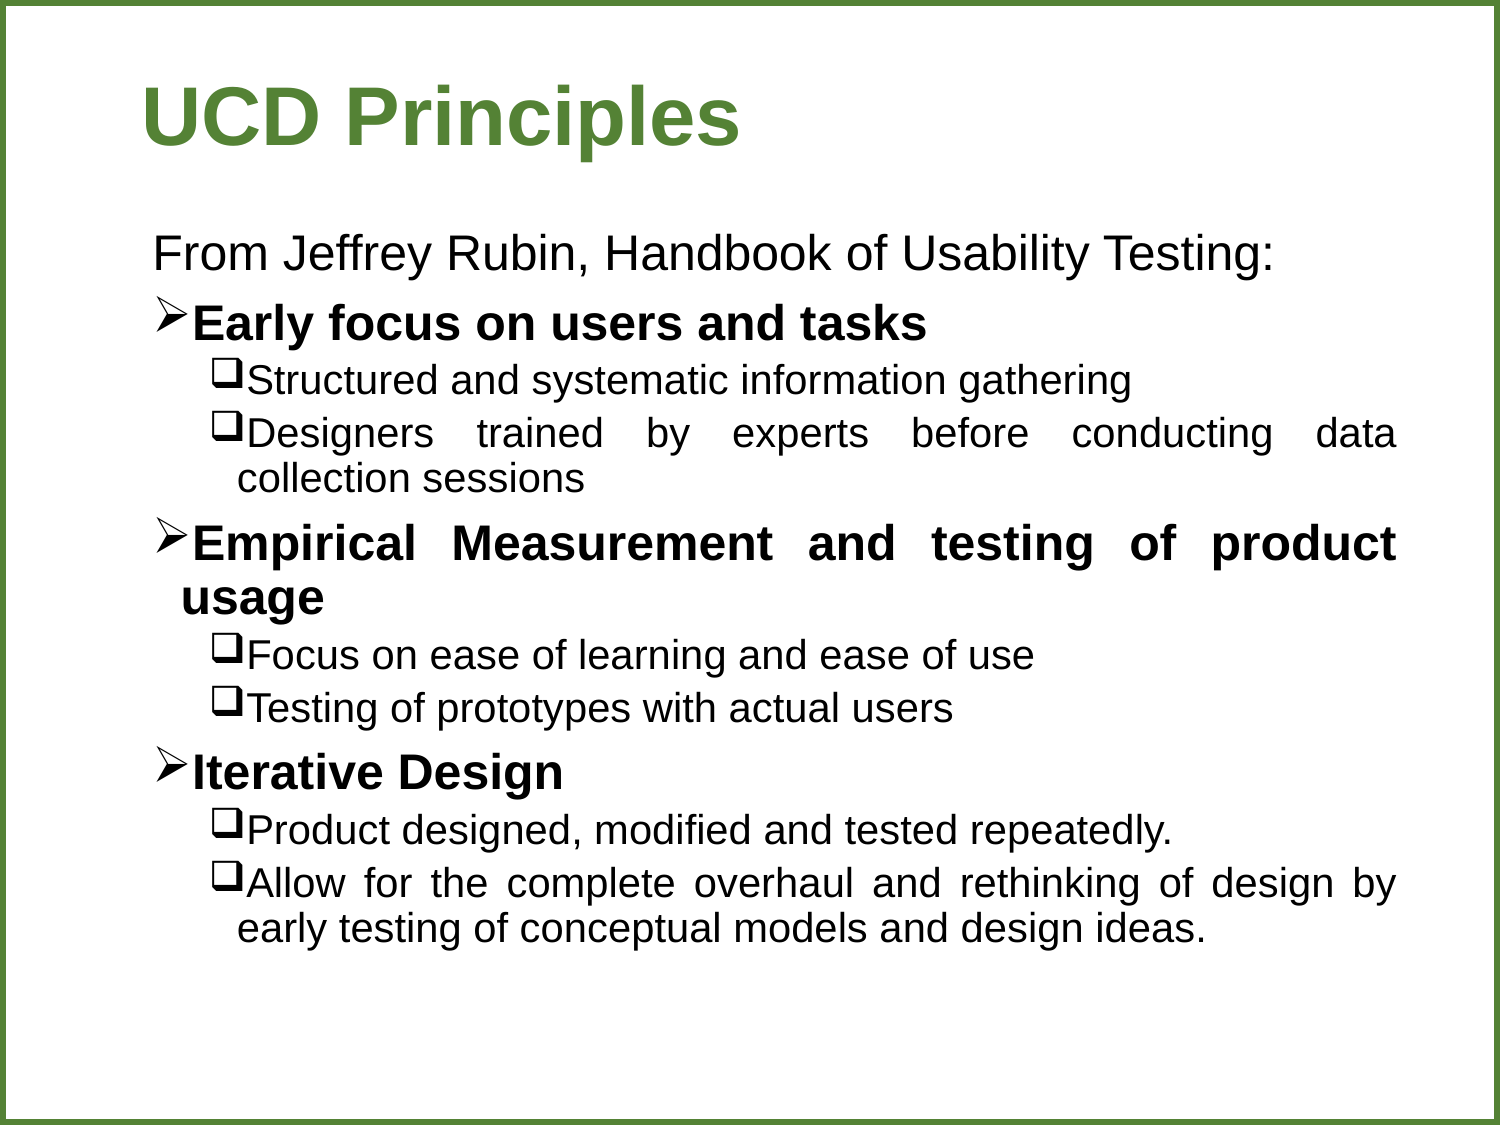

# UCD Principles
From Jeffrey Rubin, Handbook of Usability Testing:
Early focus on users and tasks
Structured and systematic information gathering
Designers trained by experts before conducting data collection sessions
Empirical Measurement and testing of product usage
Focus on ease of learning and ease of use
Testing of prototypes with actual users
Iterative Design
Product designed, modified and tested repeatedly.
Allow for the complete overhaul and rethinking of design by early testing of conceptual models and design ideas.